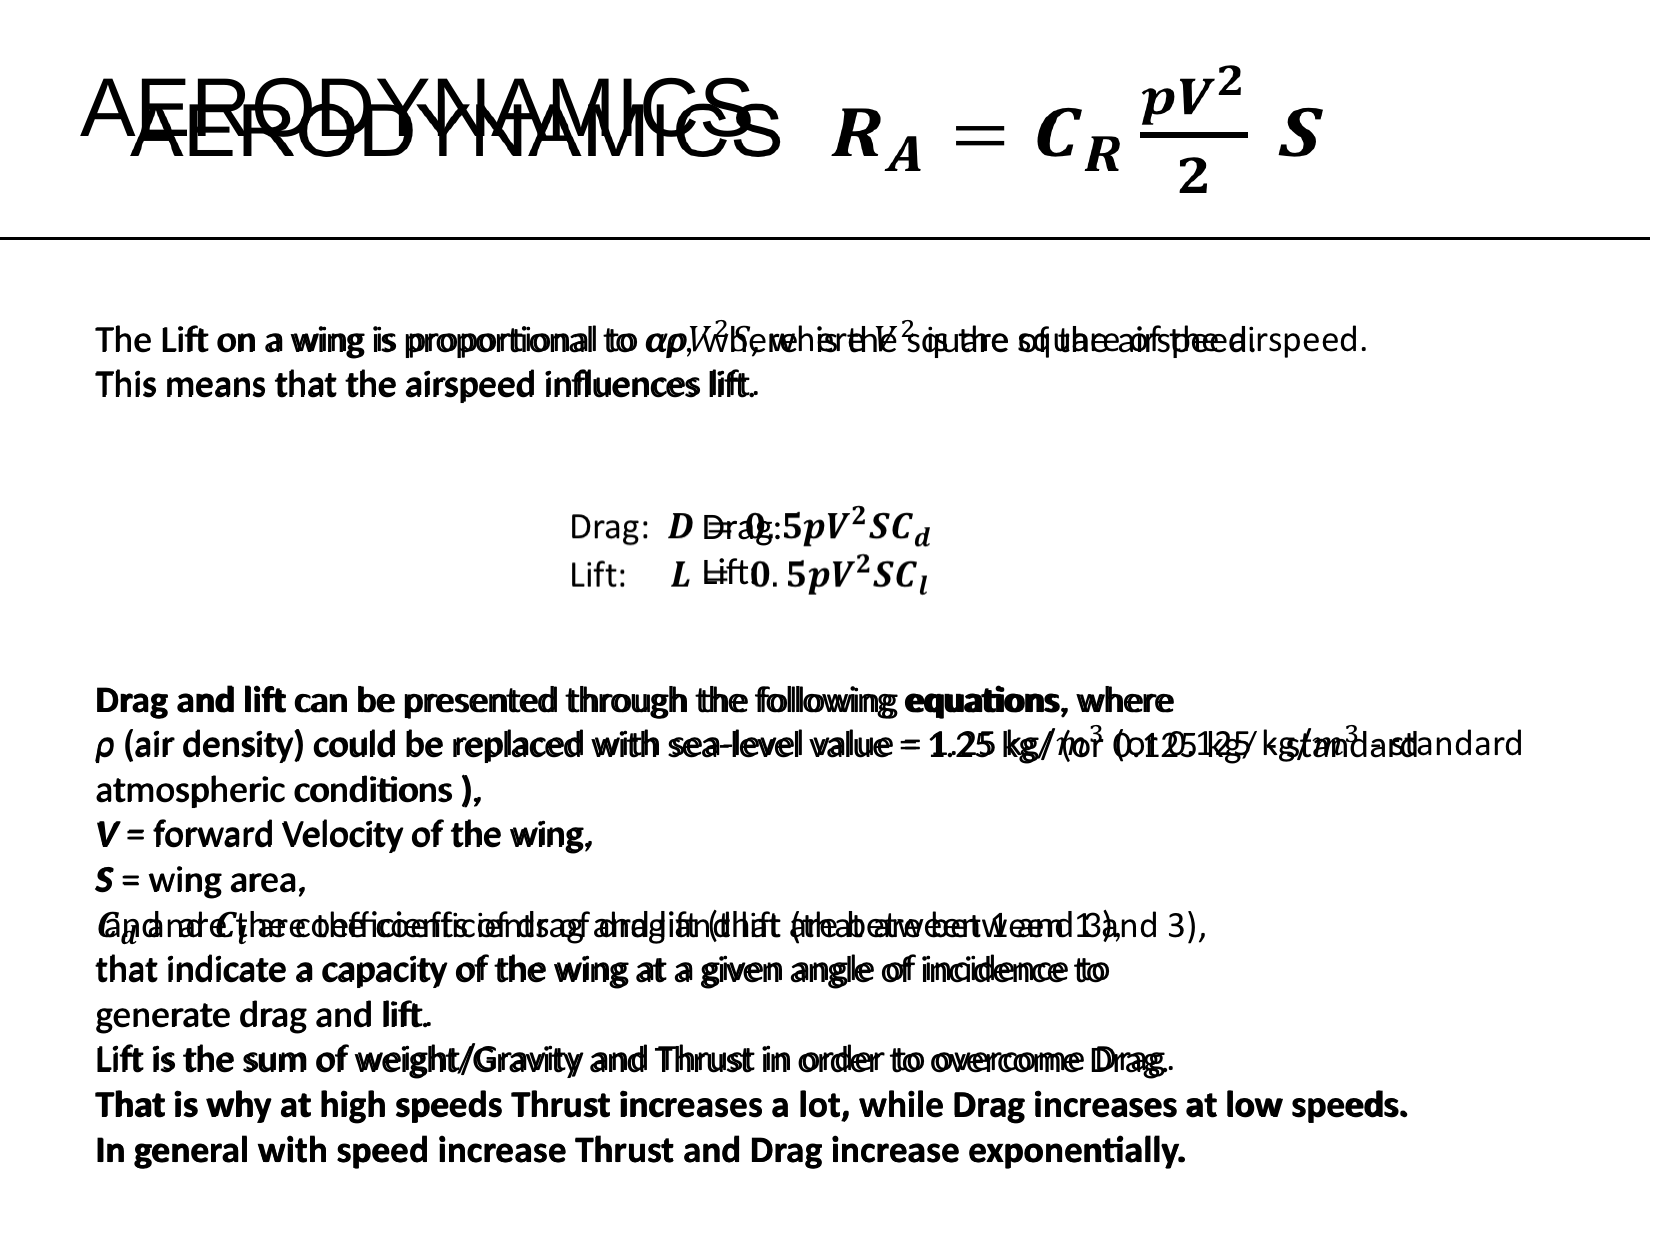

AERODYNAMICS

The Lift on a wing is proportional to αρ, where  is the square of the airspeed.
This means that the airspeed influences lift.

Drag and lift can be presented through the following equations, where
ρ (air density) could be replaced with sea-level value = 1.25 kg/ (or 0.125 kg/ - standard atmospheric conditions ),
V = forward Velocity of the wing,
S = wing area,
 and  are the coefficients of drag and lift (that are between 1 and 3),
that indicate a capacity of the wing at a given angle of incidence to
generate drag and lift.
Lift is the sum of weight/Gravity and Thrust in order to overcome Drag.
That is why at high speeds Thrust increases a lot, while Drag increases at low speeds.
In general with speed increase Thrust and Drag increase exponentially.

Drag:
Lift: